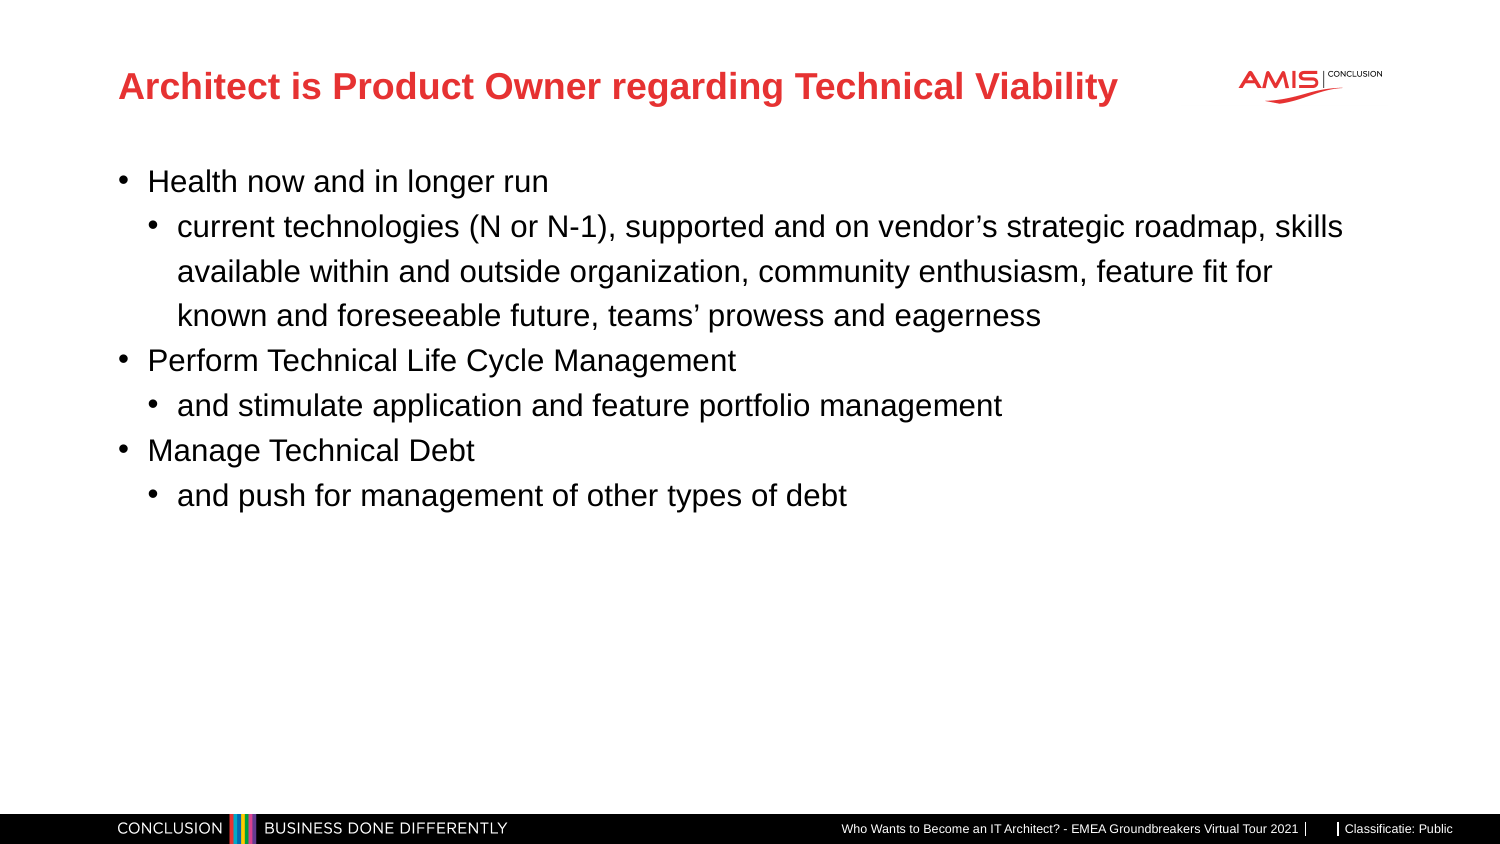

# Architect is Product Owner regarding Technical Viability
Health now and in longer run
current technologies (N or N-1), supported and on vendor’s strategic roadmap, skills available within and outside organization, community enthusiasm, feature fit for known and foreseeable future, teams’ prowess and eagerness
Perform Technical Life Cycle Management
and stimulate application and feature portfolio management
Manage Technical Debt
and push for management of other types of debt
Who Wants to Become an IT Architect? - EMEA Groundbreakers Virtual Tour 2021